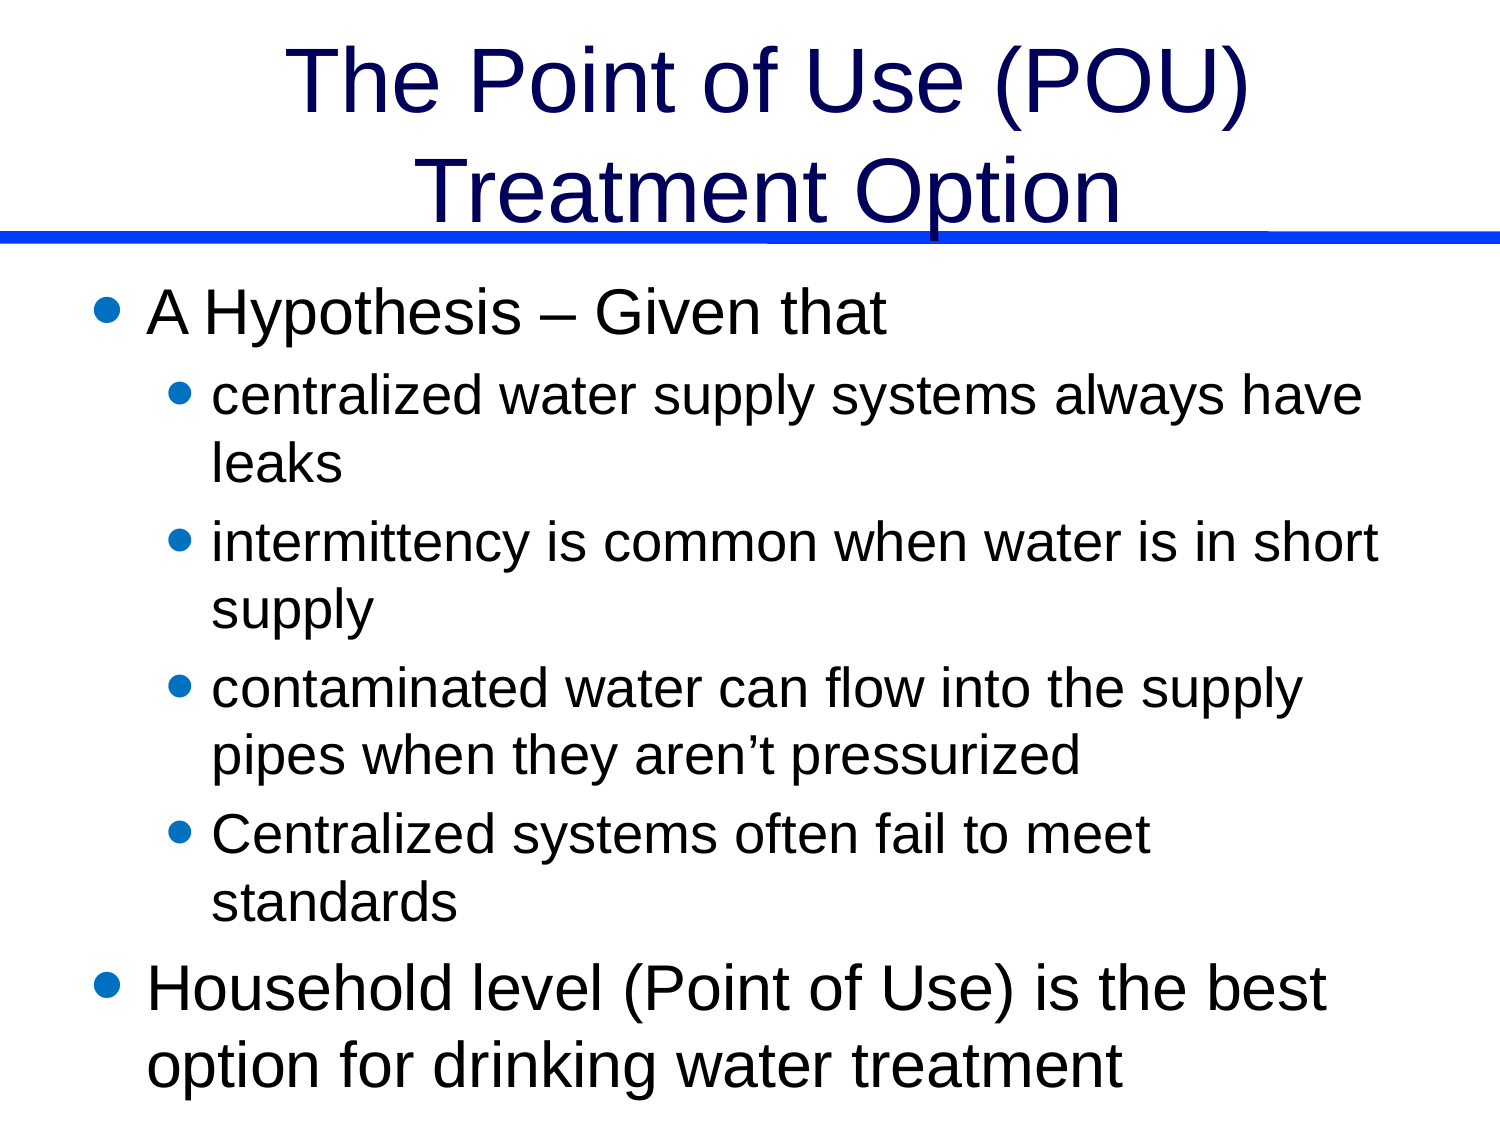

# The Point of Use (POU) Treatment Option
A Hypothesis – Given that
centralized water supply systems always have leaks
intermittency is common when water is in short supply
contaminated water can flow into the supply pipes when they aren’t pressurized
Centralized systems often fail to meet standards
Household level (Point of Use) is the best option for drinking water treatment